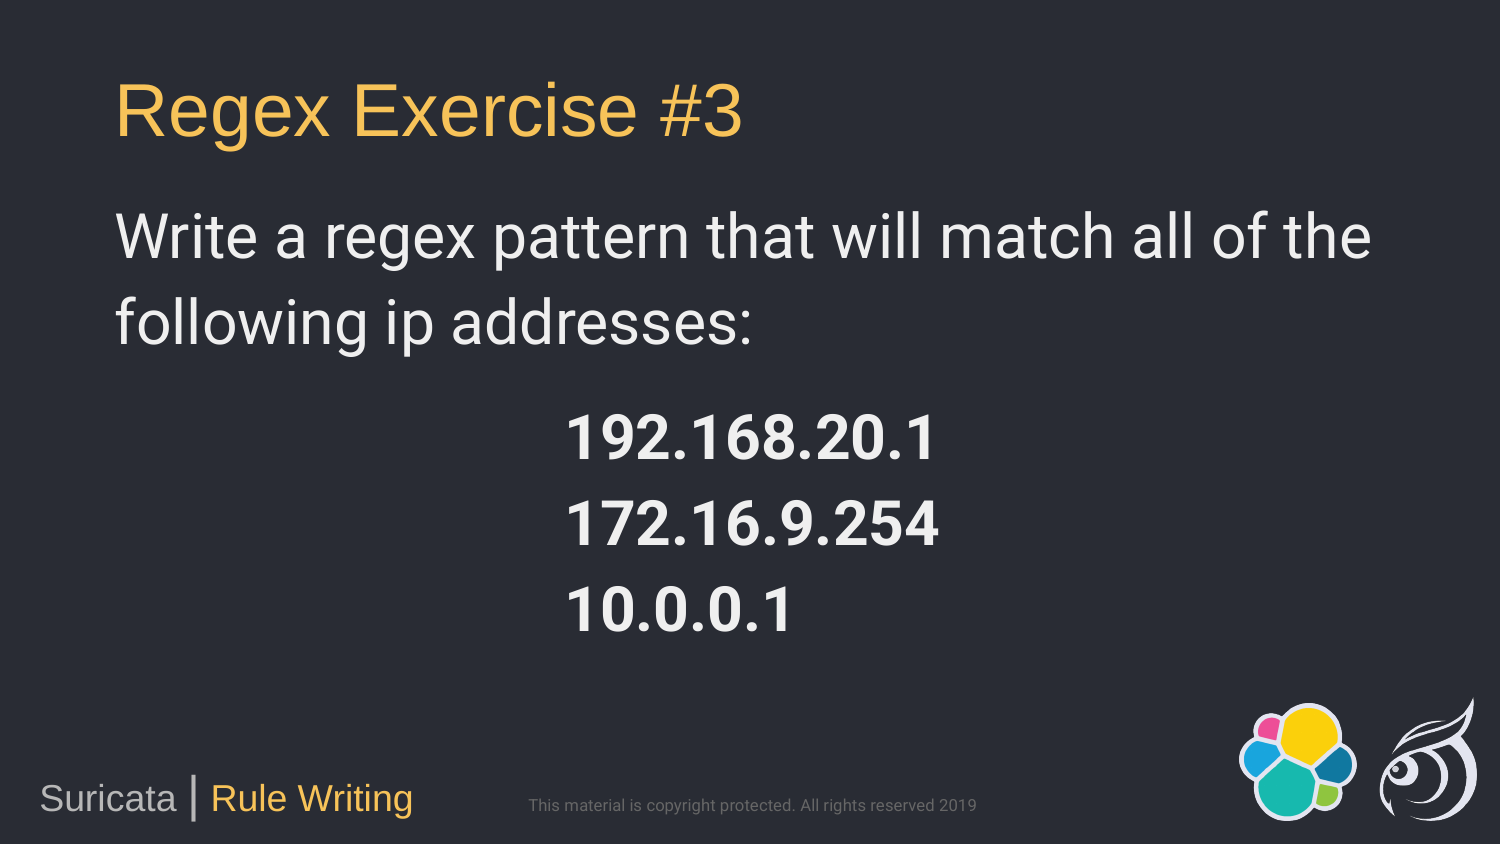

# Regex Exercise #3
Write a regex pattern that will match all of the following ip addresses:

192.168.20.1
172.16.9.254
10.0.0.1